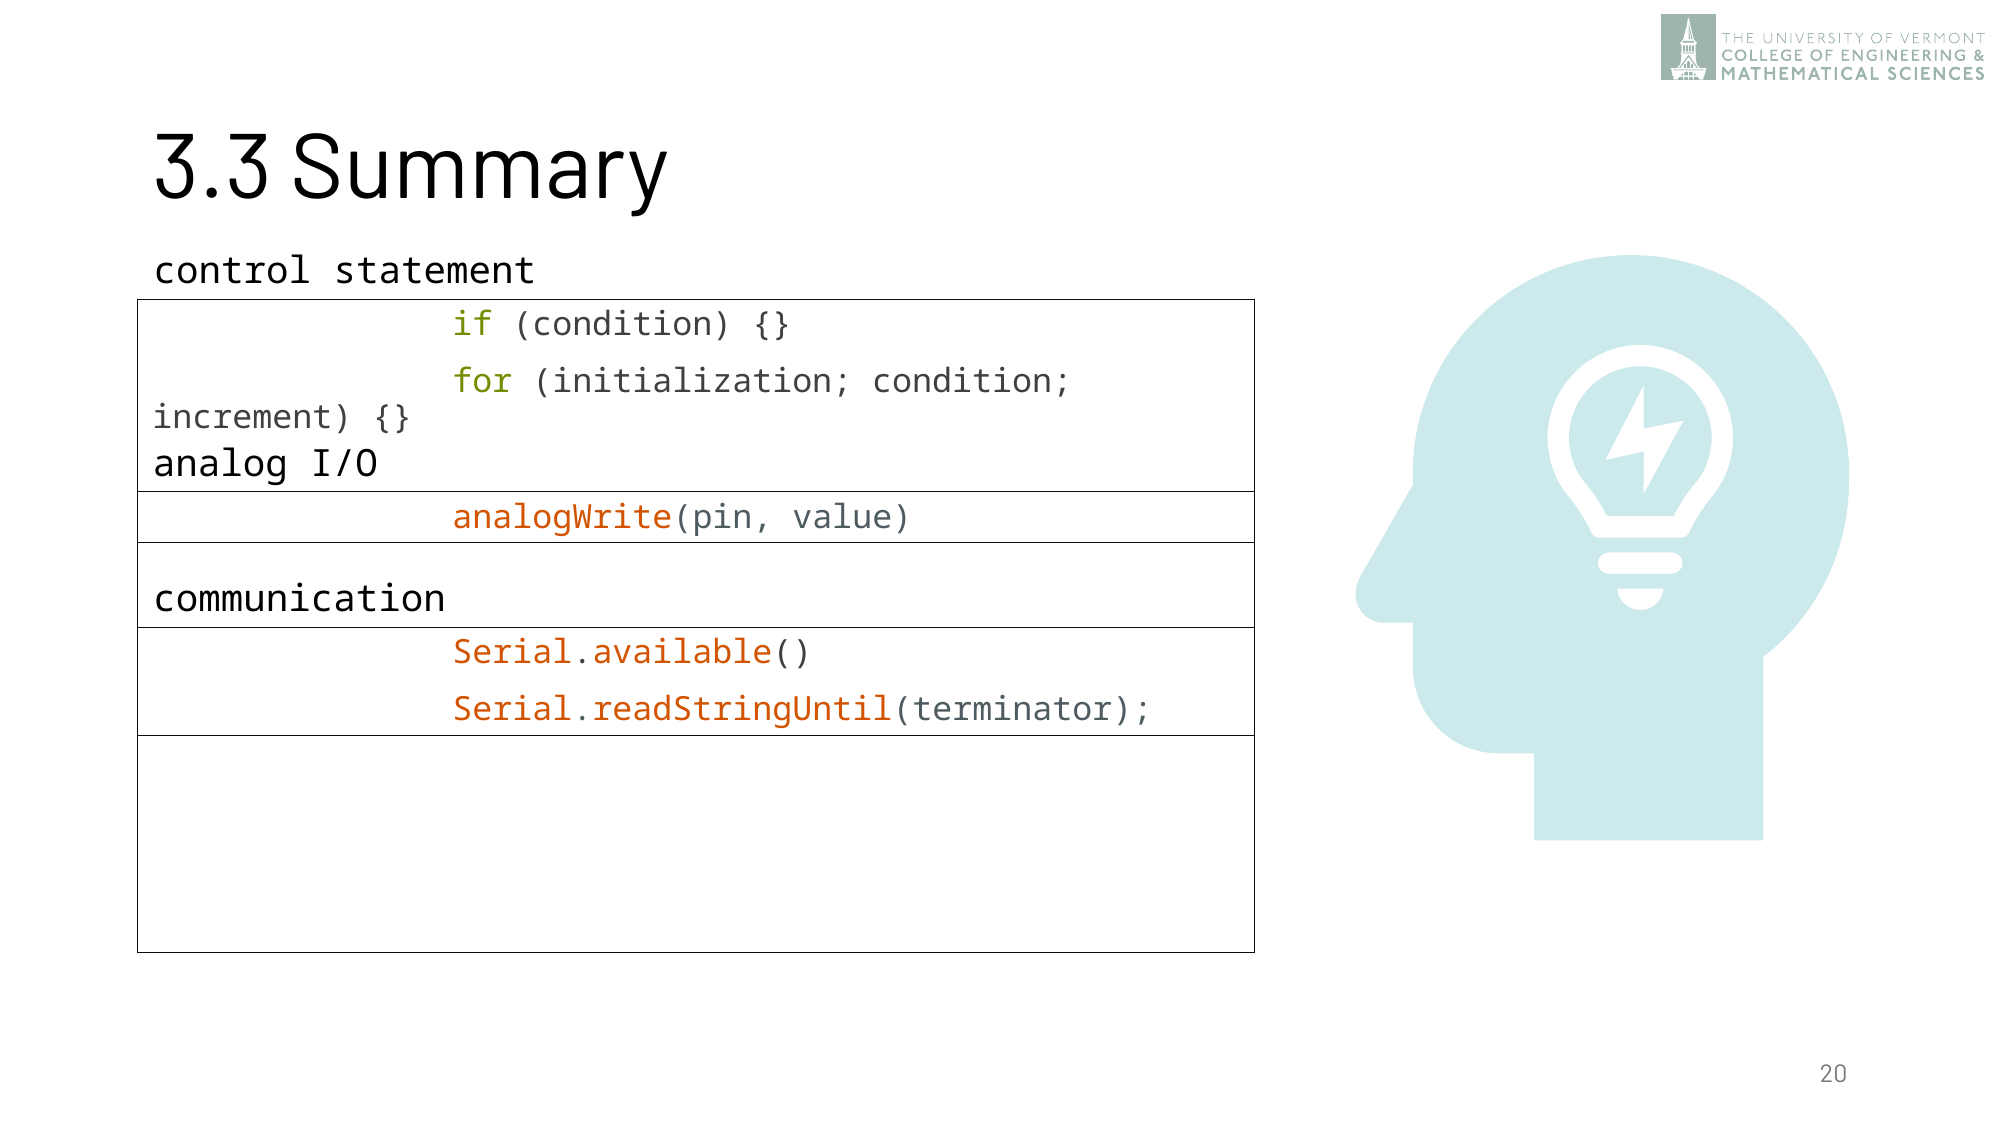

# 3.3 Summary
control statement

		if (condition) {}
		for (initialization; condition; increment) {}
analog I/O
		analogWrite(pin, value)
communication
		Serial.available()
		Serial.readStringUntil(terminator);
20